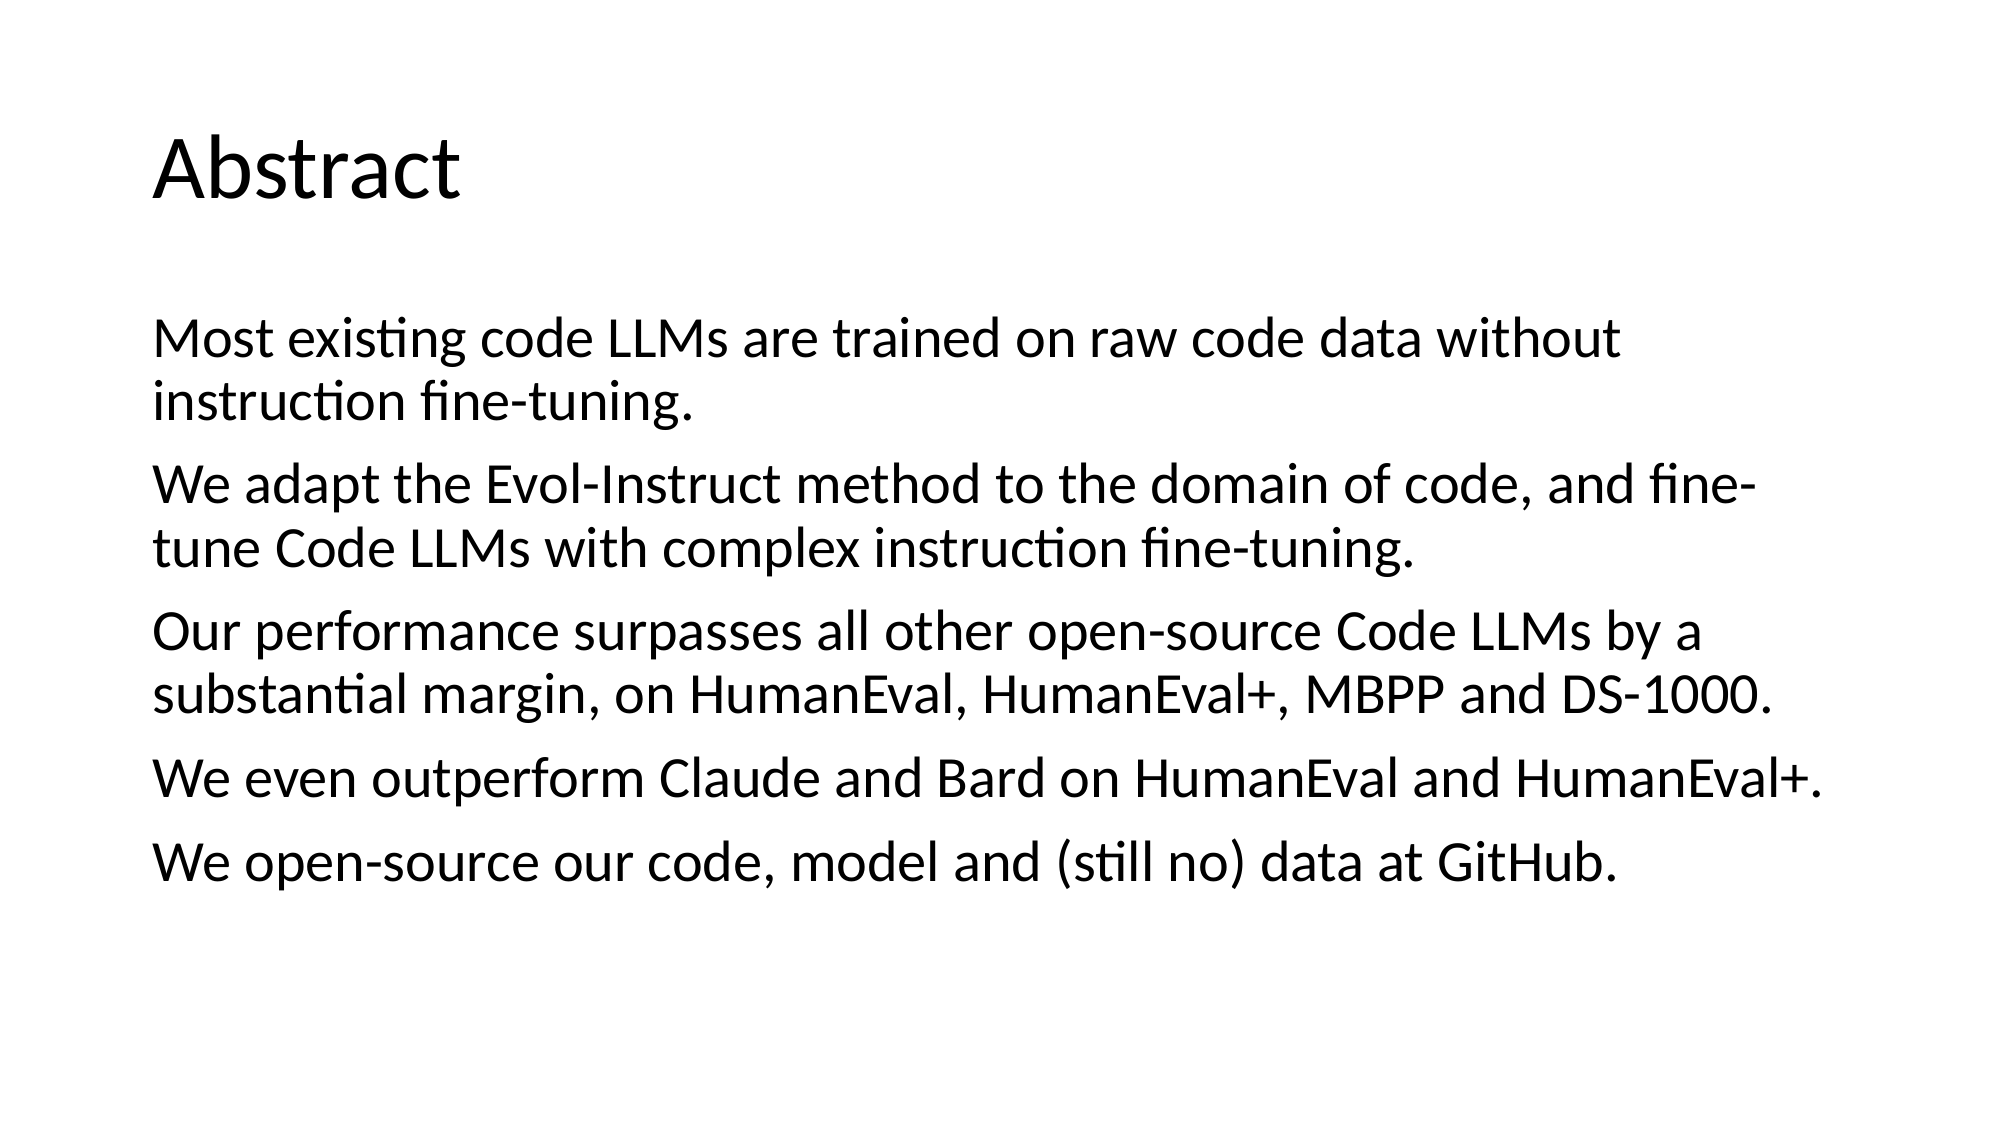

# Abstract
Most existing code LLMs are trained on raw code data without instruction fine-tuning.
We adapt the Evol-Instruct method to the domain of code, and fine-tune Code LLMs with complex instruction fine-tuning.
Our performance surpasses all other open-source Code LLMs by a substantial margin, on HumanEval, HumanEval+, MBPP and DS-1000.
We even outperform Claude and Bard on HumanEval and HumanEval+.
We open-source our code, model and (still no) data at GitHub.